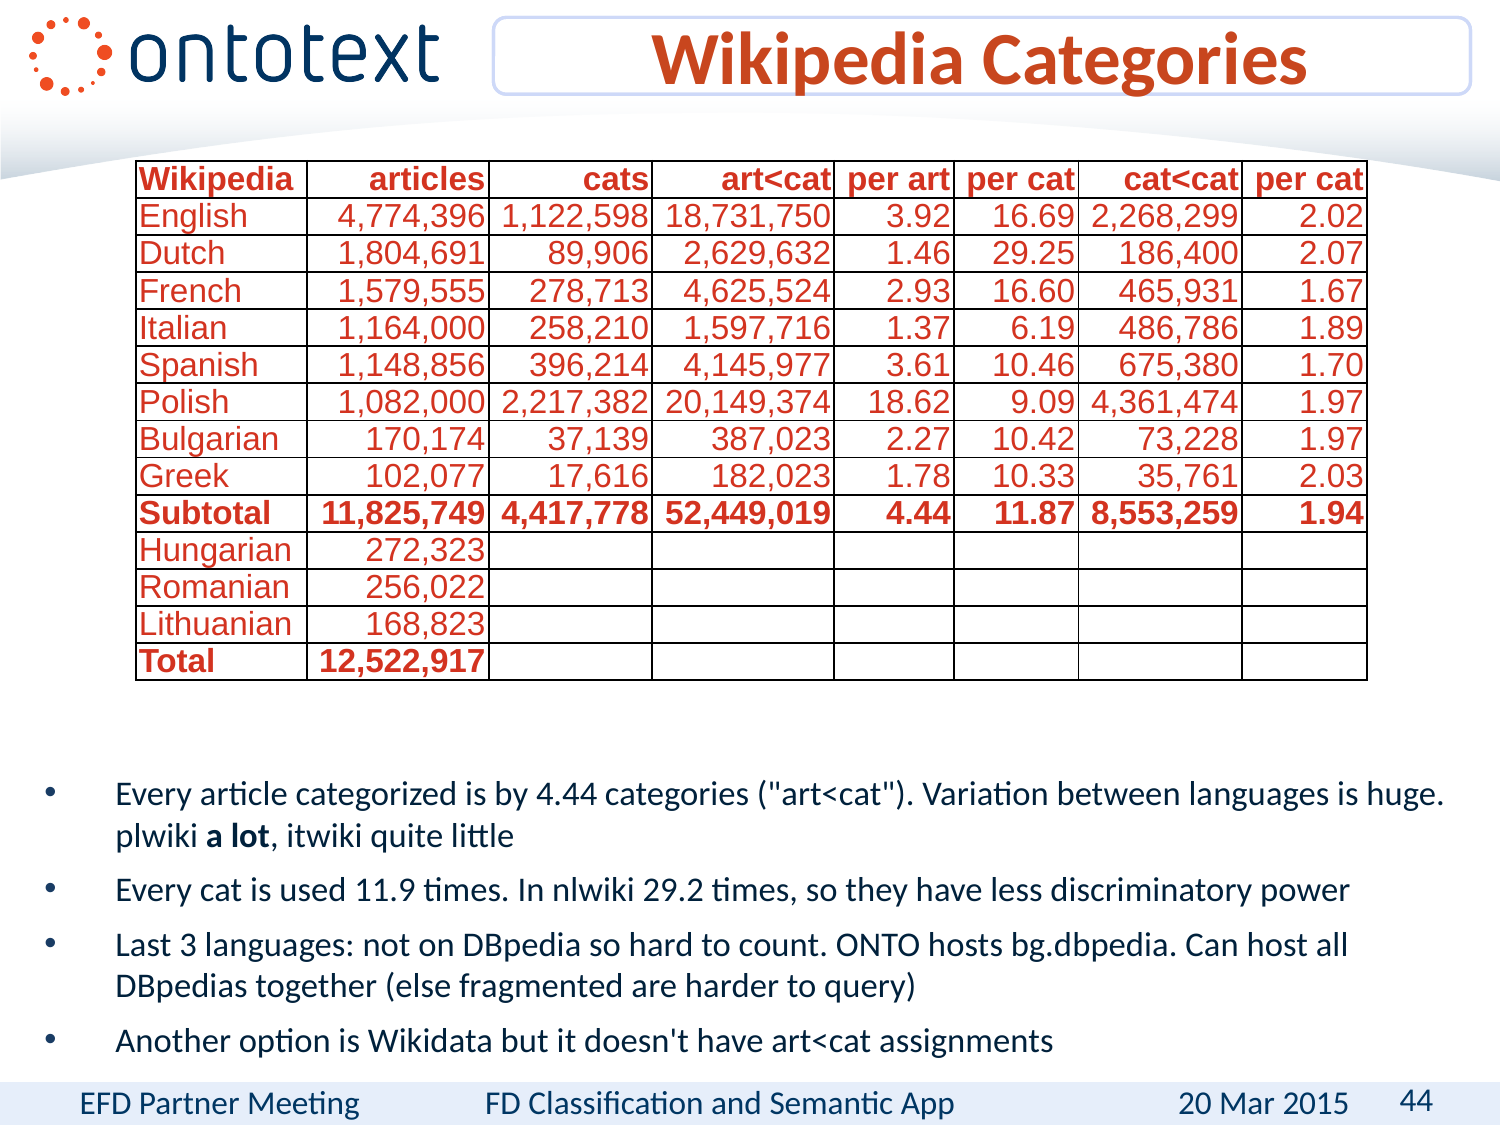

# Wikipedia Categories
| Wikipedia | articles | cats | art<cat | per art | per cat | cat<cat | per cat |
| --- | --- | --- | --- | --- | --- | --- | --- |
| English | 4,774,396 | 1,122,598 | 18,731,750 | 3.92 | 16.69 | 2,268,299 | 2.02 |
| Dutch | 1,804,691 | 89,906 | 2,629,632 | 1.46 | 29.25 | 186,400 | 2.07 |
| French | 1,579,555 | 278,713 | 4,625,524 | 2.93 | 16.60 | 465,931 | 1.67 |
| Italian | 1,164,000 | 258,210 | 1,597,716 | 1.37 | 6.19 | 486,786 | 1.89 |
| Spanish | 1,148,856 | 396,214 | 4,145,977 | 3.61 | 10.46 | 675,380 | 1.70 |
| Polish | 1,082,000 | 2,217,382 | 20,149,374 | 18.62 | 9.09 | 4,361,474 | 1.97 |
| Bulgarian | 170,174 | 37,139 | 387,023 | 2.27 | 10.42 | 73,228 | 1.97 |
| Greek | 102,077 | 17,616 | 182,023 | 1.78 | 10.33 | 35,761 | 2.03 |
| Subtotal | 11,825,749 | 4,417,778 | 52,449,019 | 4.44 | 11.87 | 8,553,259 | 1.94 |
| Hungarian | 272,323 |  |  |  |  |  |  |
| Romanian | 256,022 |  |  |  |  |  |  |
| Lithuanian | 168,823 |  |  |  |  |  |  |
| Total | 12,522,917 |  |  |  |  |  |  |
Every article categorized is by 4.44 categories ("art<cat"). Variation between languages is huge. plwiki a lot, itwiki quite little
Every cat is used 11.9 times. In nlwiki 29.2 times, so they have less discriminatory power
Last 3 languages: not on DBpedia so hard to count. ONTO hosts bg.dbpedia. Can host all DBpedias together (else fragmented are harder to query)
Another option is Wikidata but it doesn't have art<cat assignments